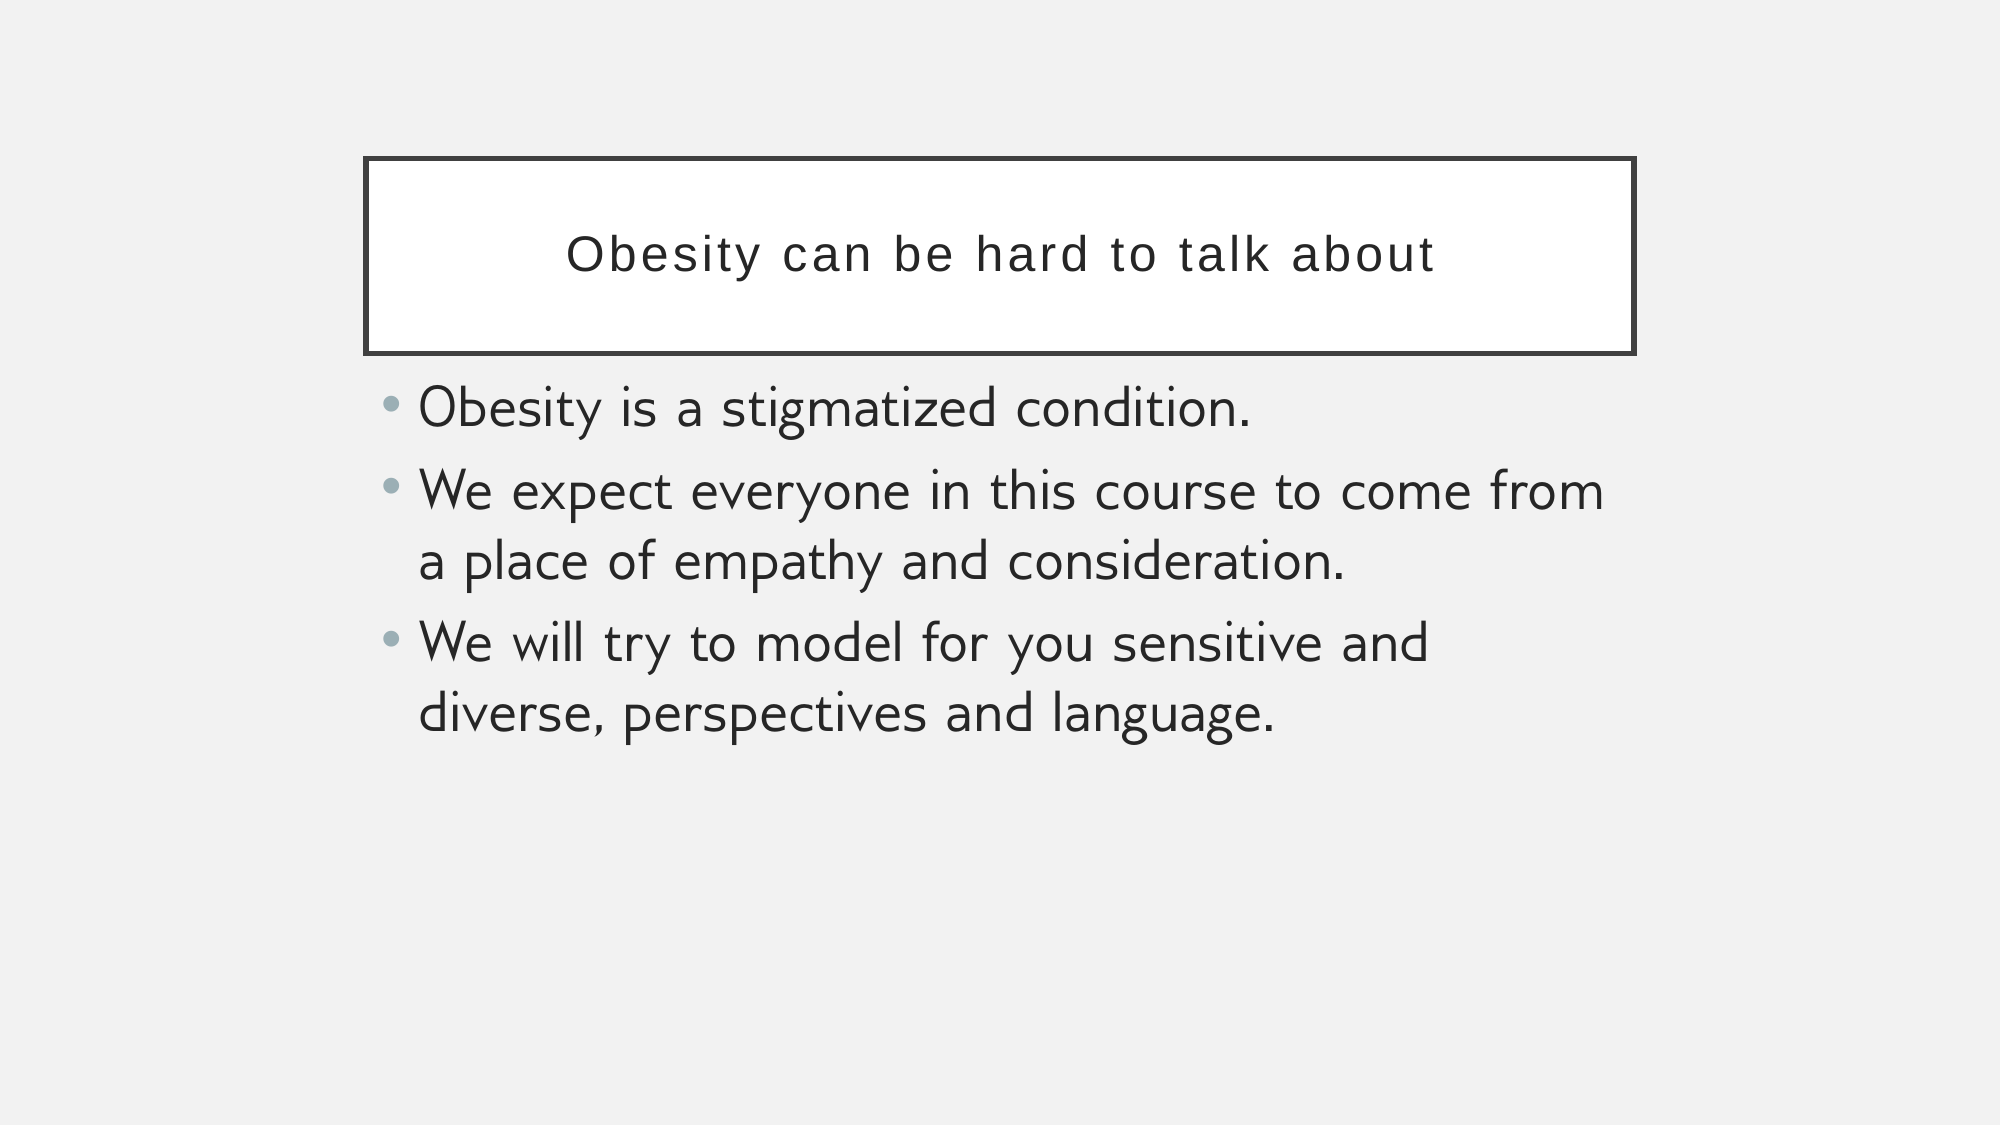

# Obesity can be hard to talk about
Obesity is a stigmatized condition.
We expect everyone in this course to come from a place of empathy and consideration.
We will try to model for you sensitive and diverse, perspectives and language.